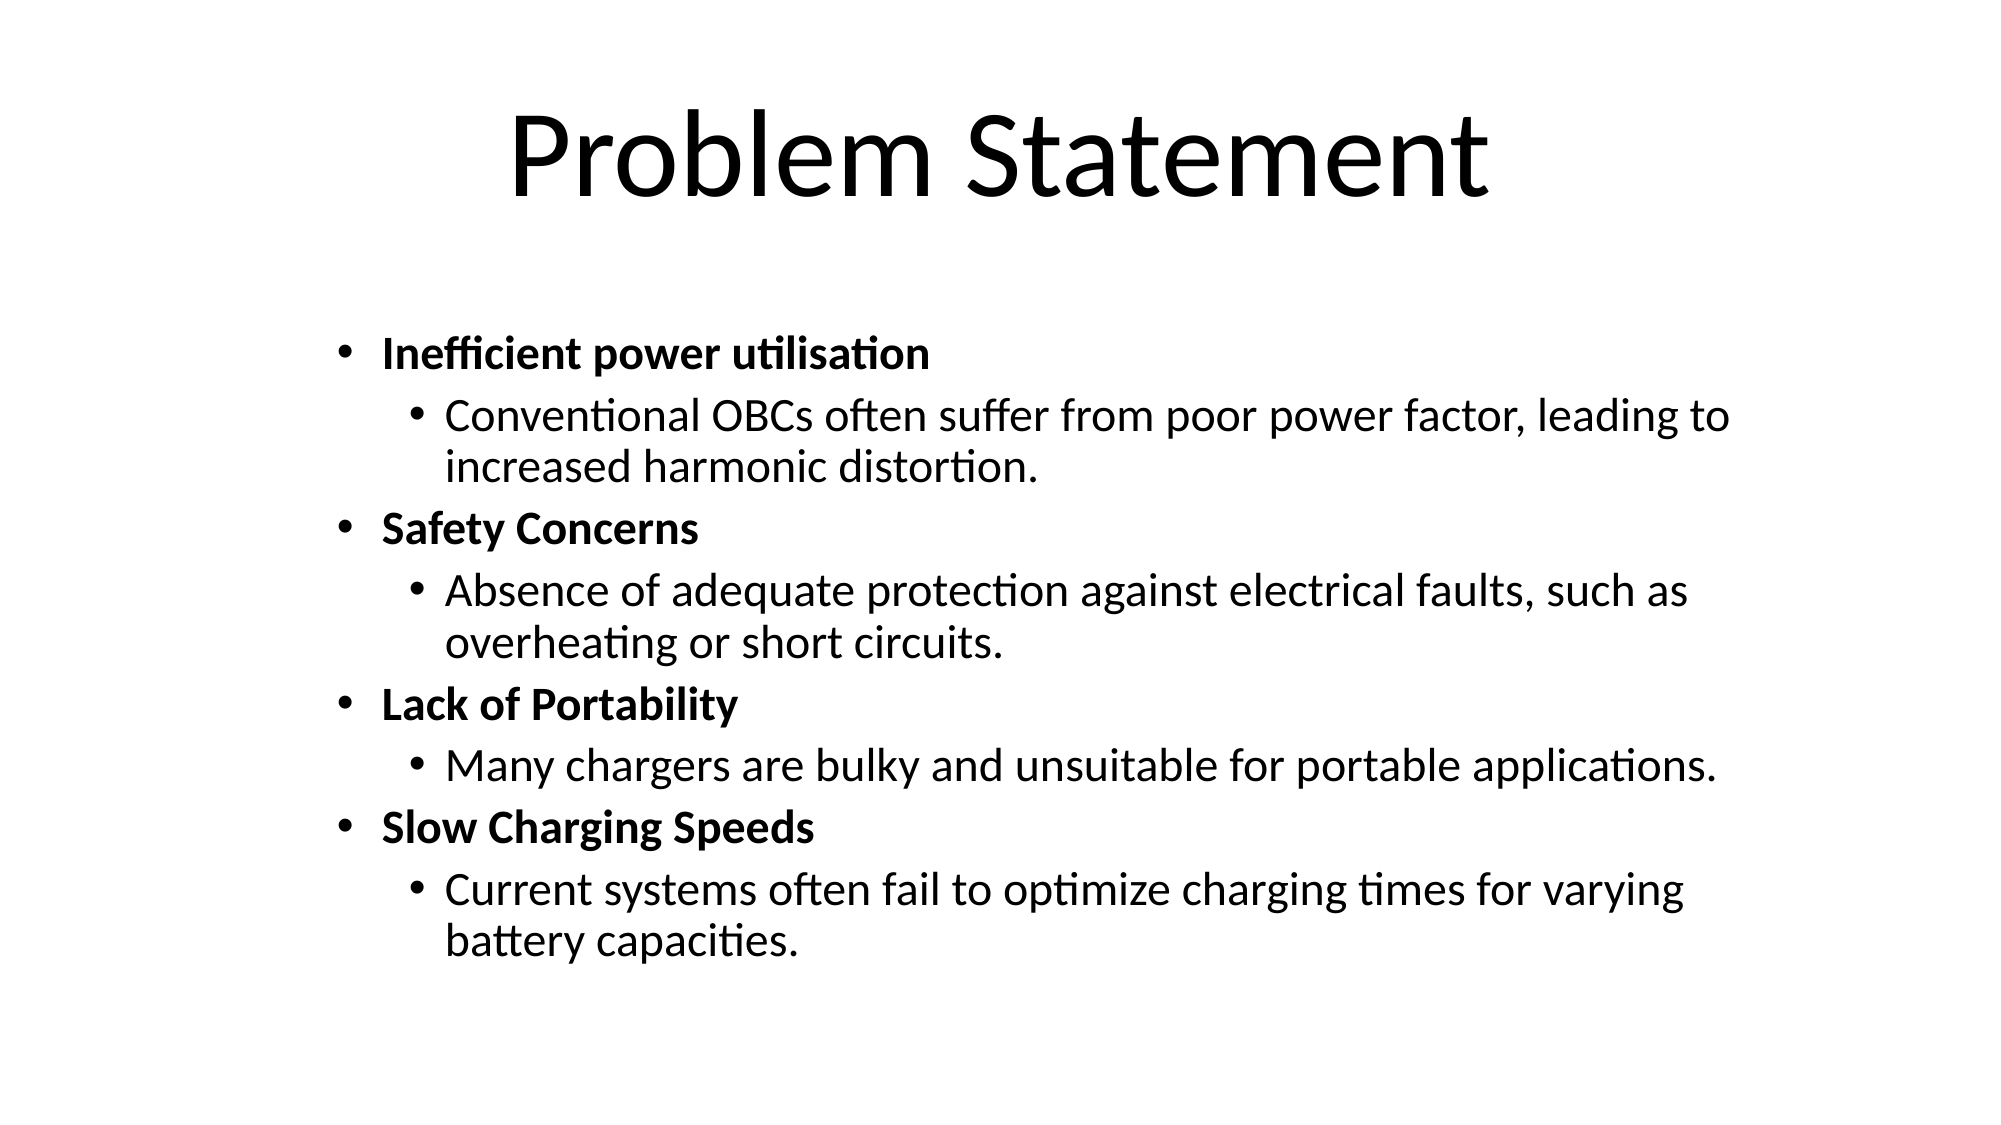

# Problem Statement

Inefficient power utilisation
Conventional OBCs often suffer from poor power factor, leading to increased harmonic distortion.
Safety Concerns
Absence of adequate protection against electrical faults, such as overheating or short circuits.
Lack of Portability
Many chargers are bulky and unsuitable for portable applications.
Slow Charging Speeds
Current systems often fail to optimize charging times for varying battery capacities.